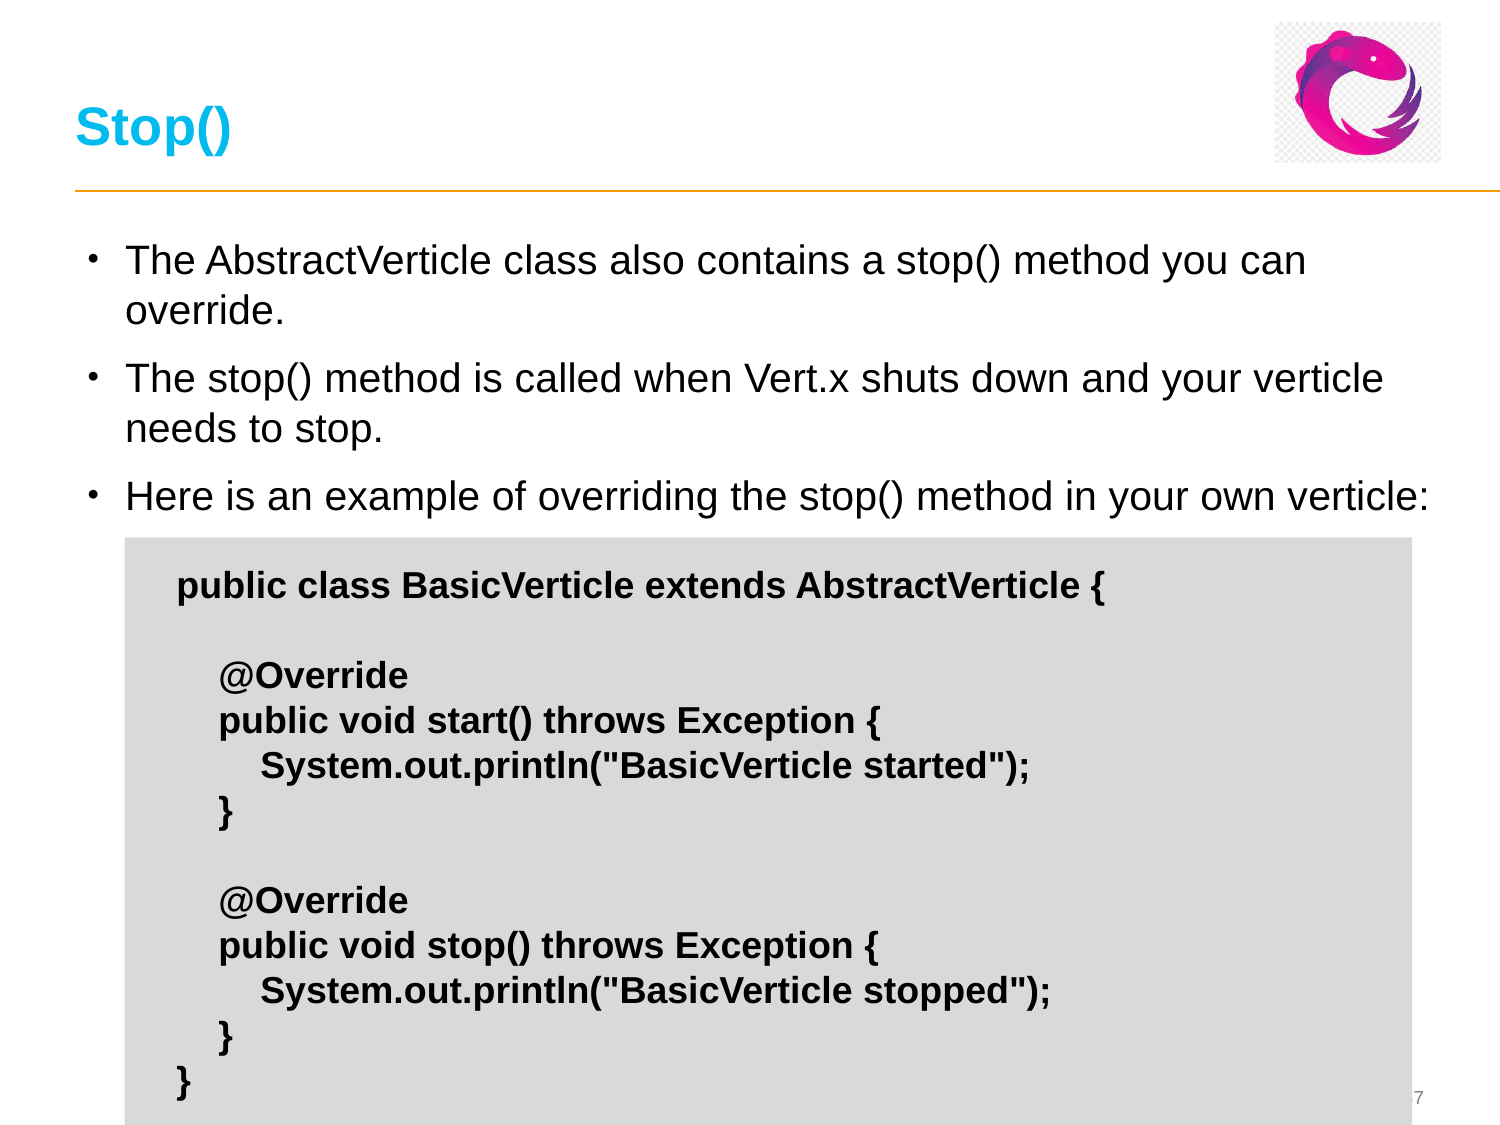

# Stop()
The AbstractVerticle class also contains a stop() method you can override.
The stop() method is called when Vert.x shuts down and your verticle needs to stop.
Here is an example of overriding the stop() method in your own verticle:
public class BasicVerticle extends AbstractVerticle {

    @Override
    public void start() throws Exception {
        System.out.println("BasicVerticle started");
    }

    @Override
    public void stop() throws Exception {
        System.out.println("BasicVerticle stopped");
    }
}